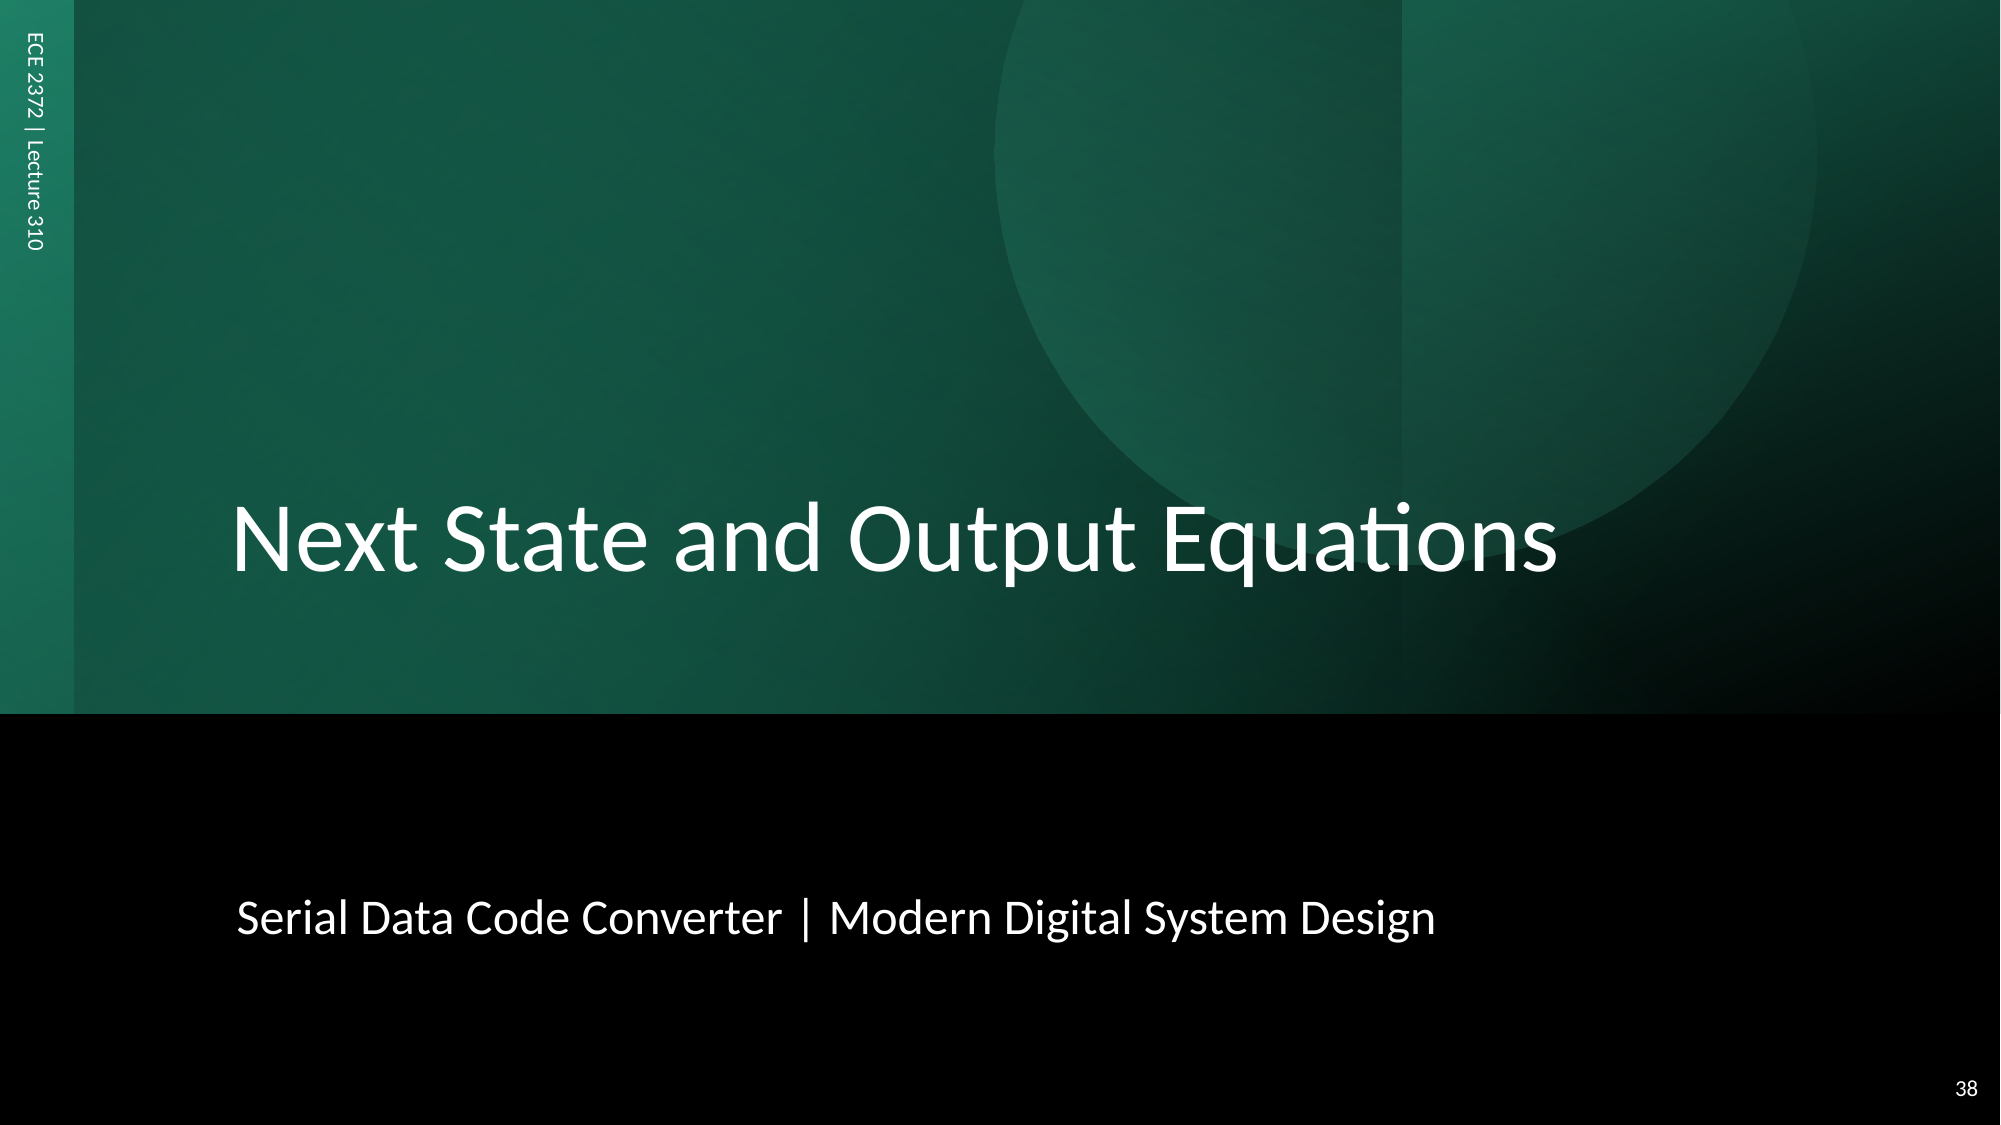

# Next State and Output Equations
ECE 2372 | Lecture 310
Serial Data Code Converter | Modern Digital System Design
38